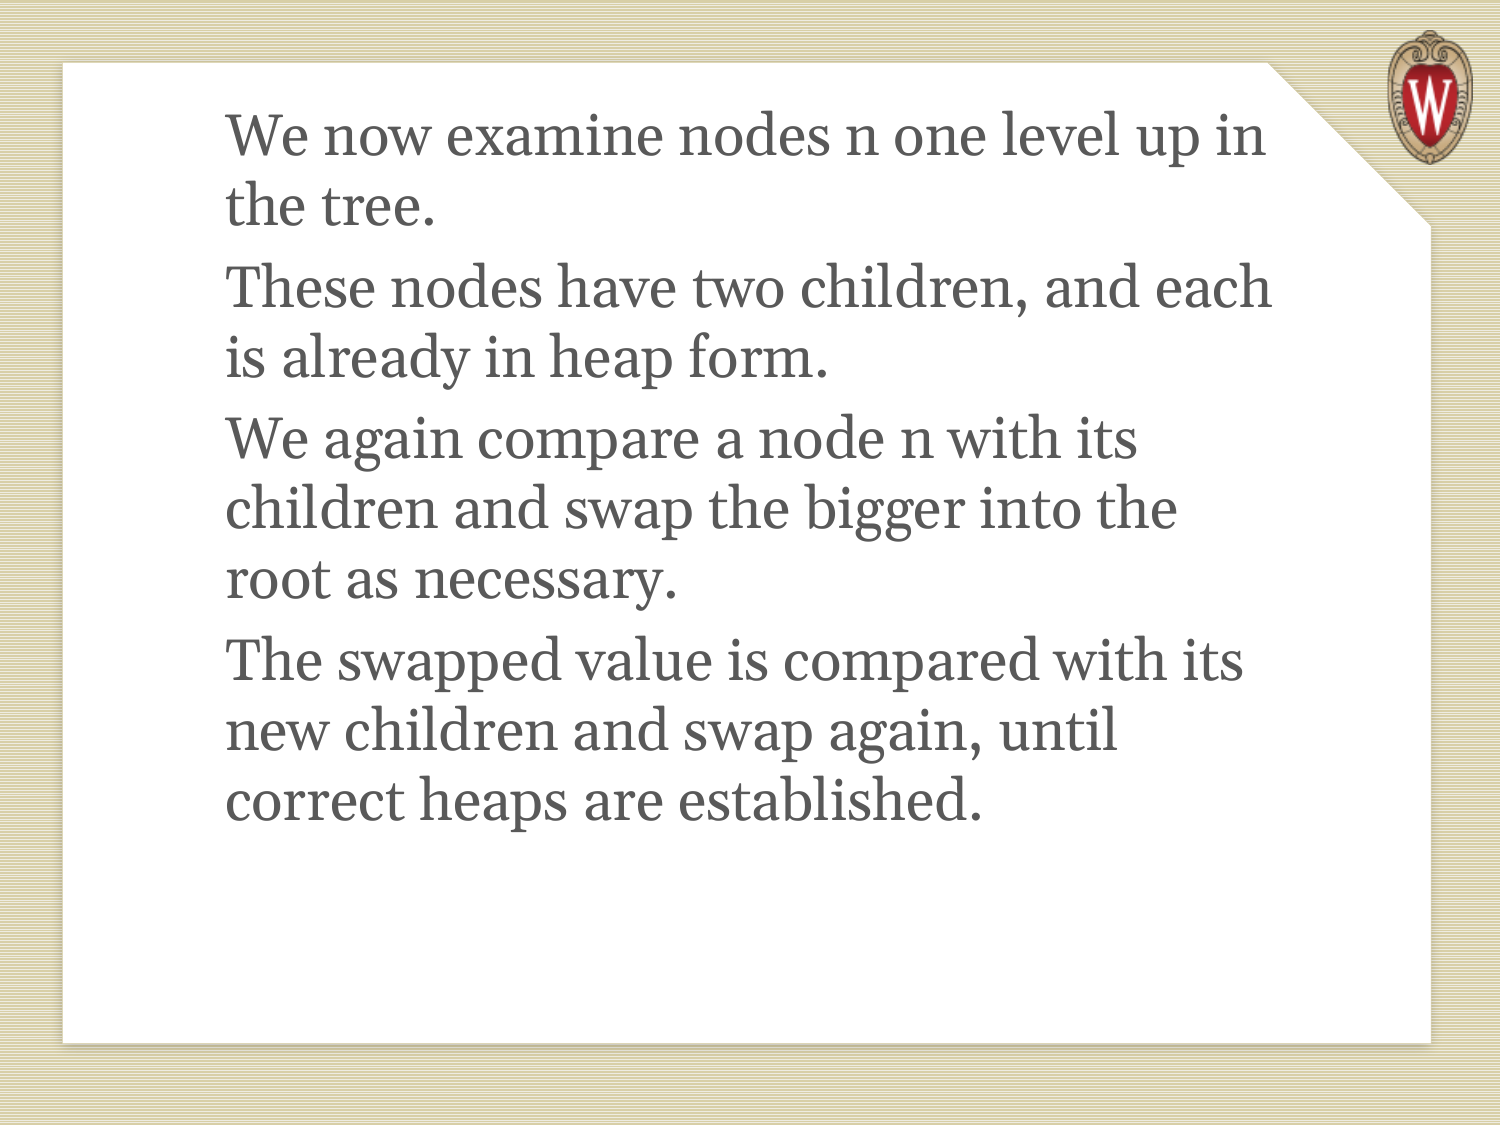

We now examine nodes n one level up in the tree.
These nodes have two children, and each is already in heap form.
We again compare a node n with its children and swap the bigger into the root as necessary.
The swapped value is compared with its new children and swap again, until correct heaps are established.